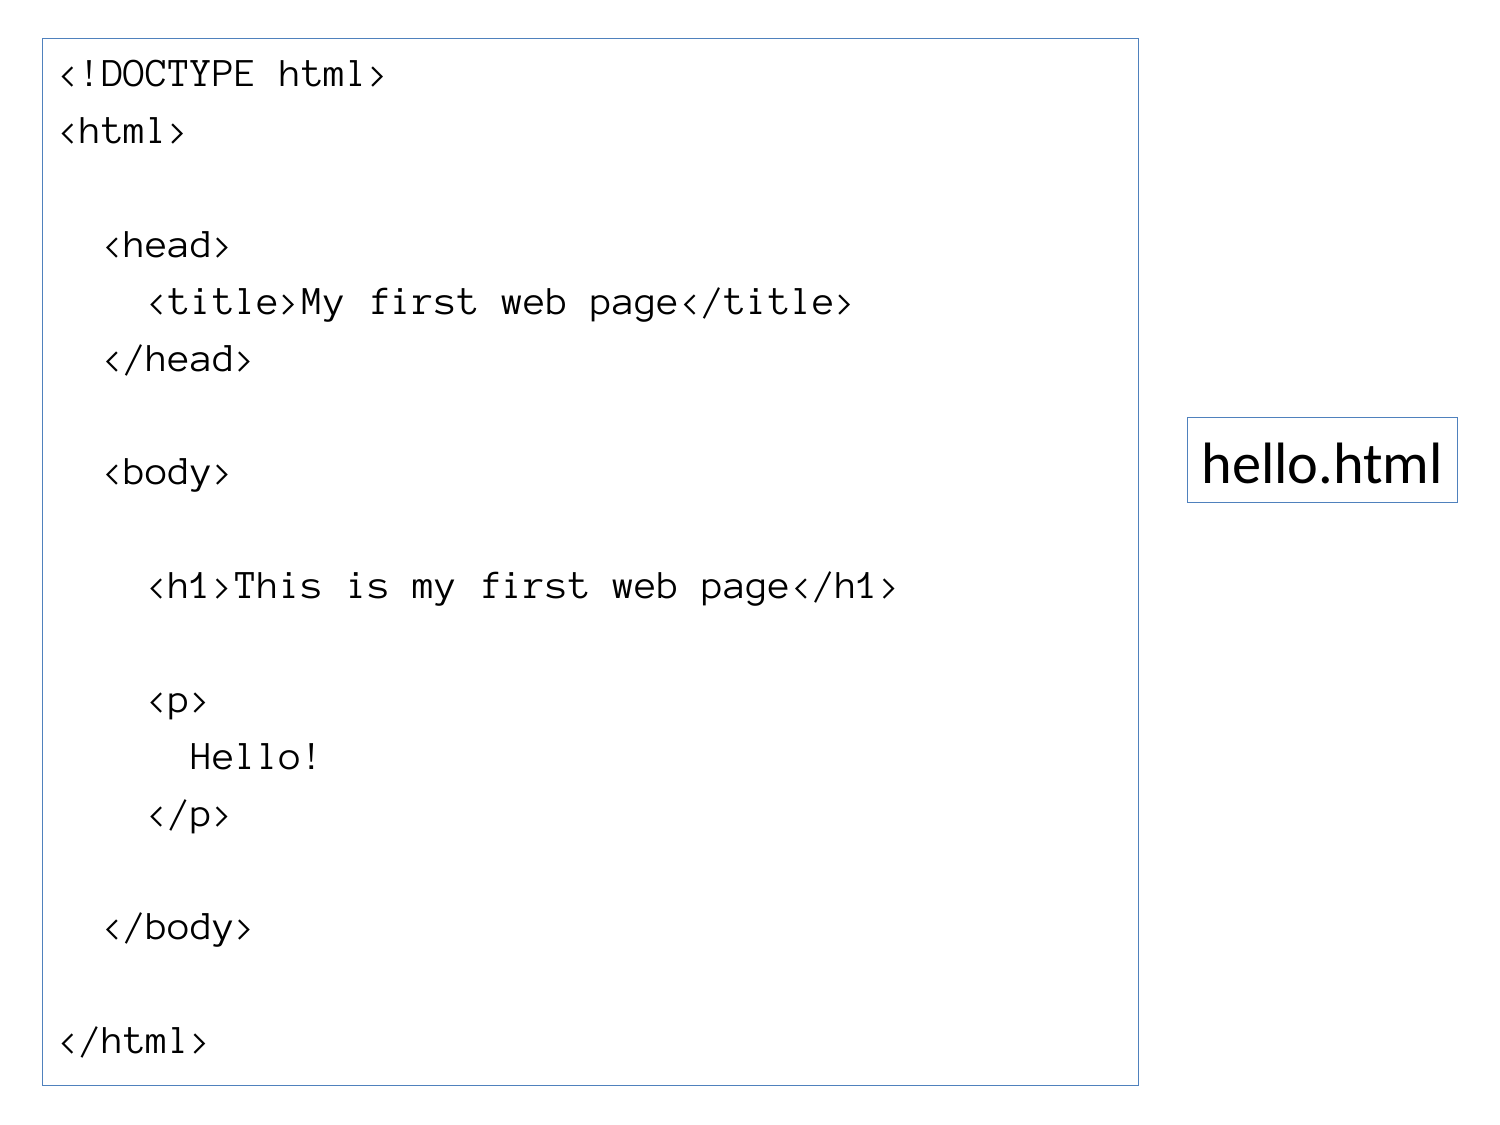

<!DOCTYPE html>
<html>

  <head>
    <title>My first web page</title>
  </head>

  <body>

    <h1>This is my first web page</h1>

    <p>
      Hello!
    </p>

  </body>

</html>
hello.html